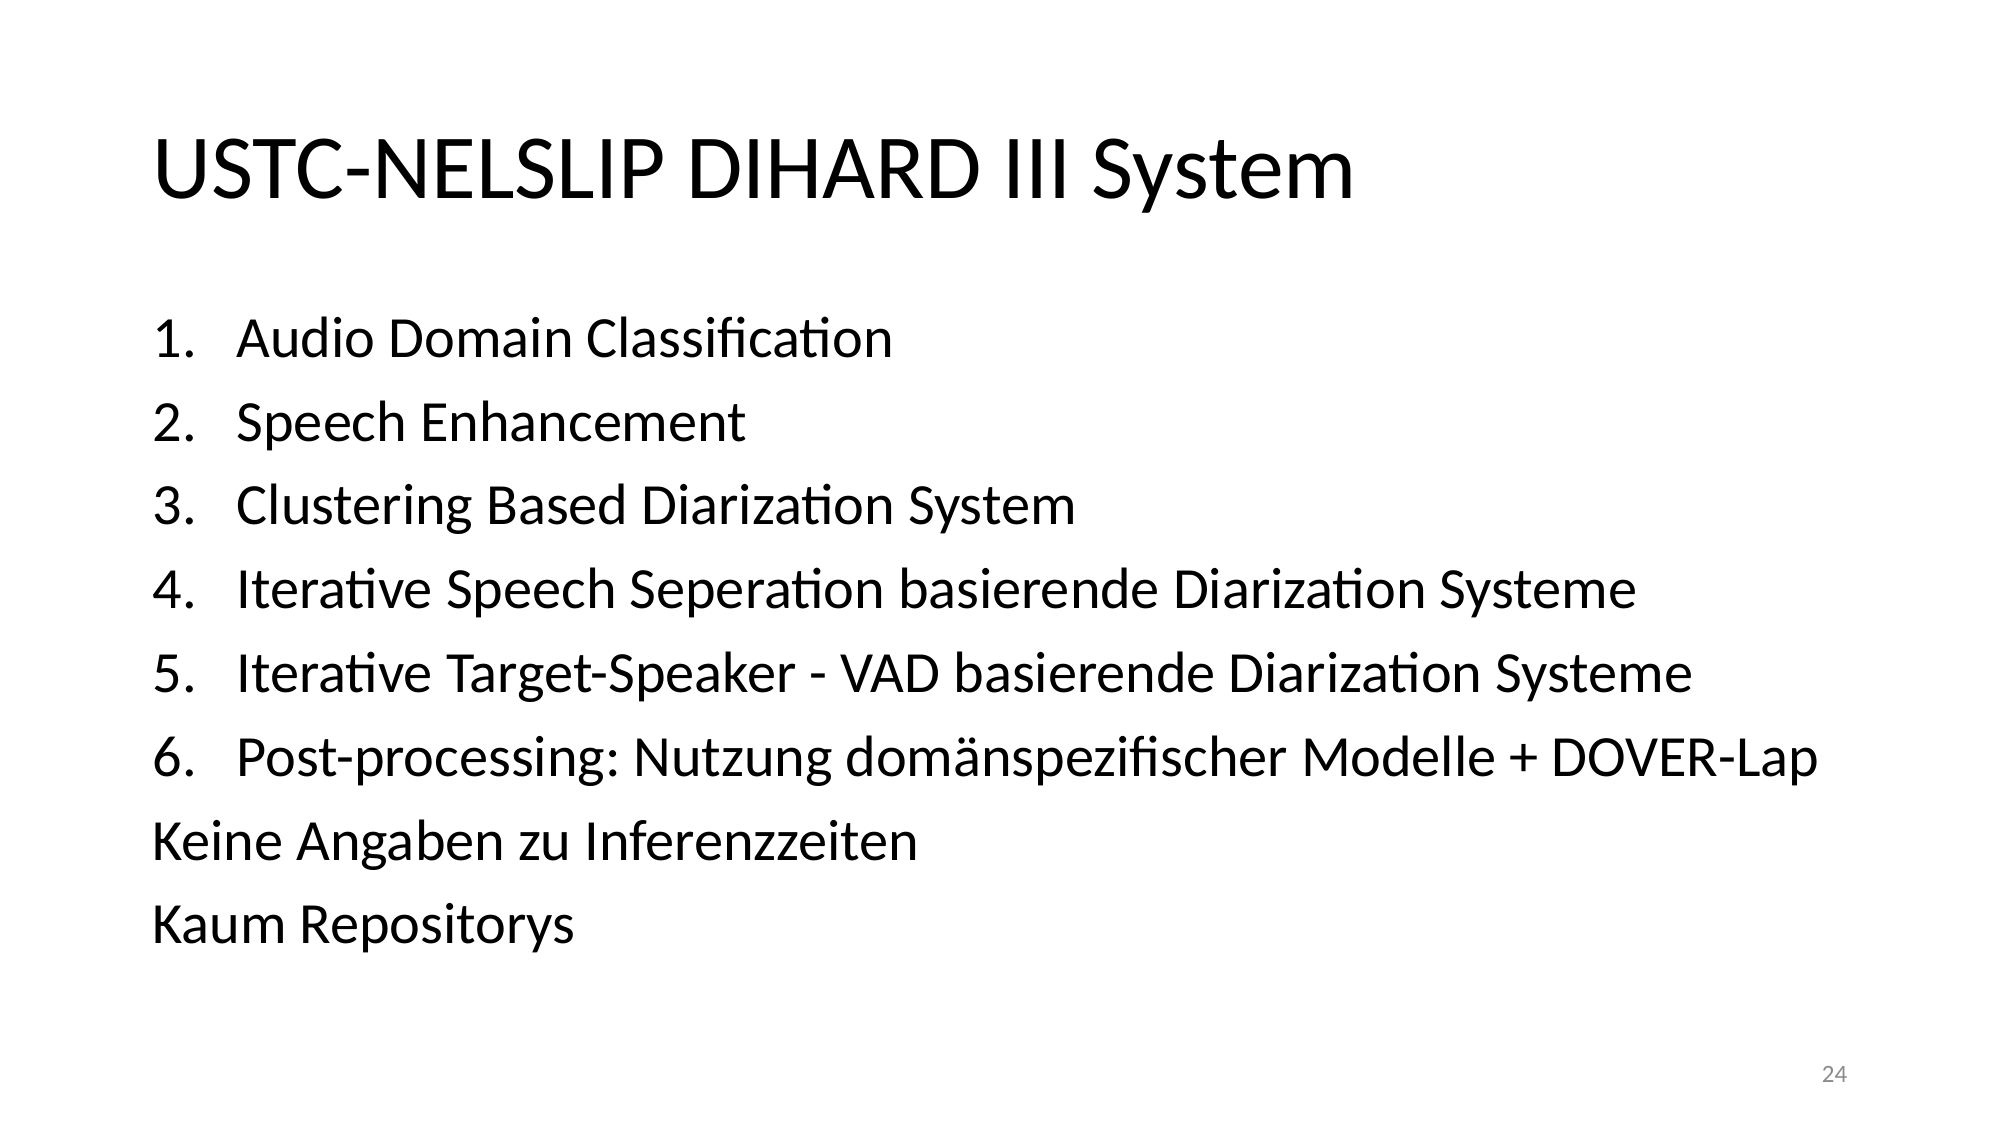

# USTC-NELSLIP DIHARD III System
Audio Domain Classification
Speech Enhancement
Clustering Based Diarization System
Iterative Speech Seperation basierende Diarization Systeme
Iterative Target-Speaker - VAD basierende Diarization Systeme
Post-processing: Nutzung domänspezifischer Modelle + DOVER-Lap
Keine Angaben zu Inferenzzeiten
Kaum Repositorys
24